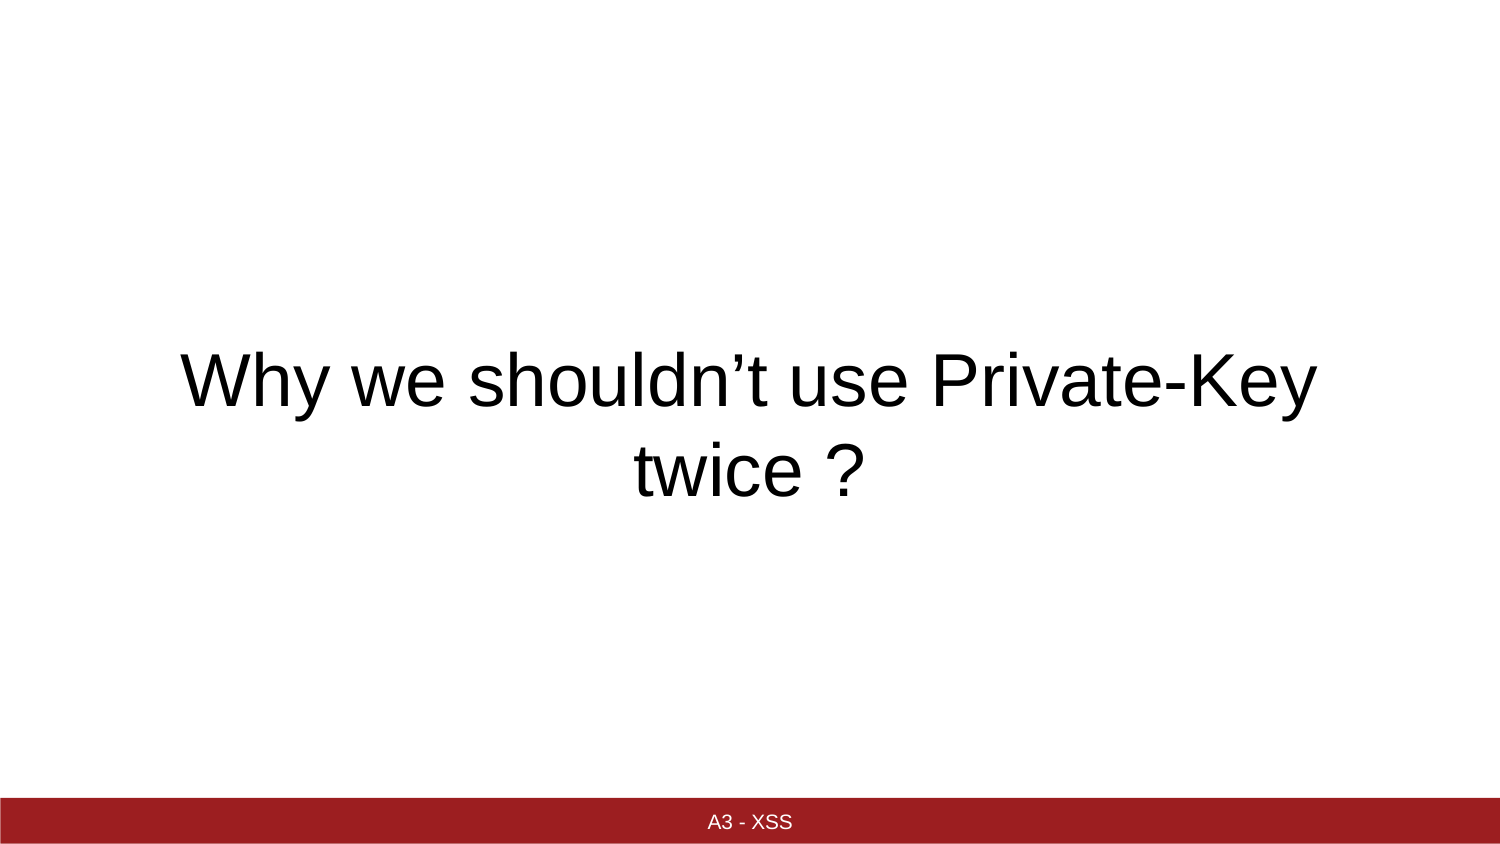

# Why we shouldn’t use Private-Key twice ?